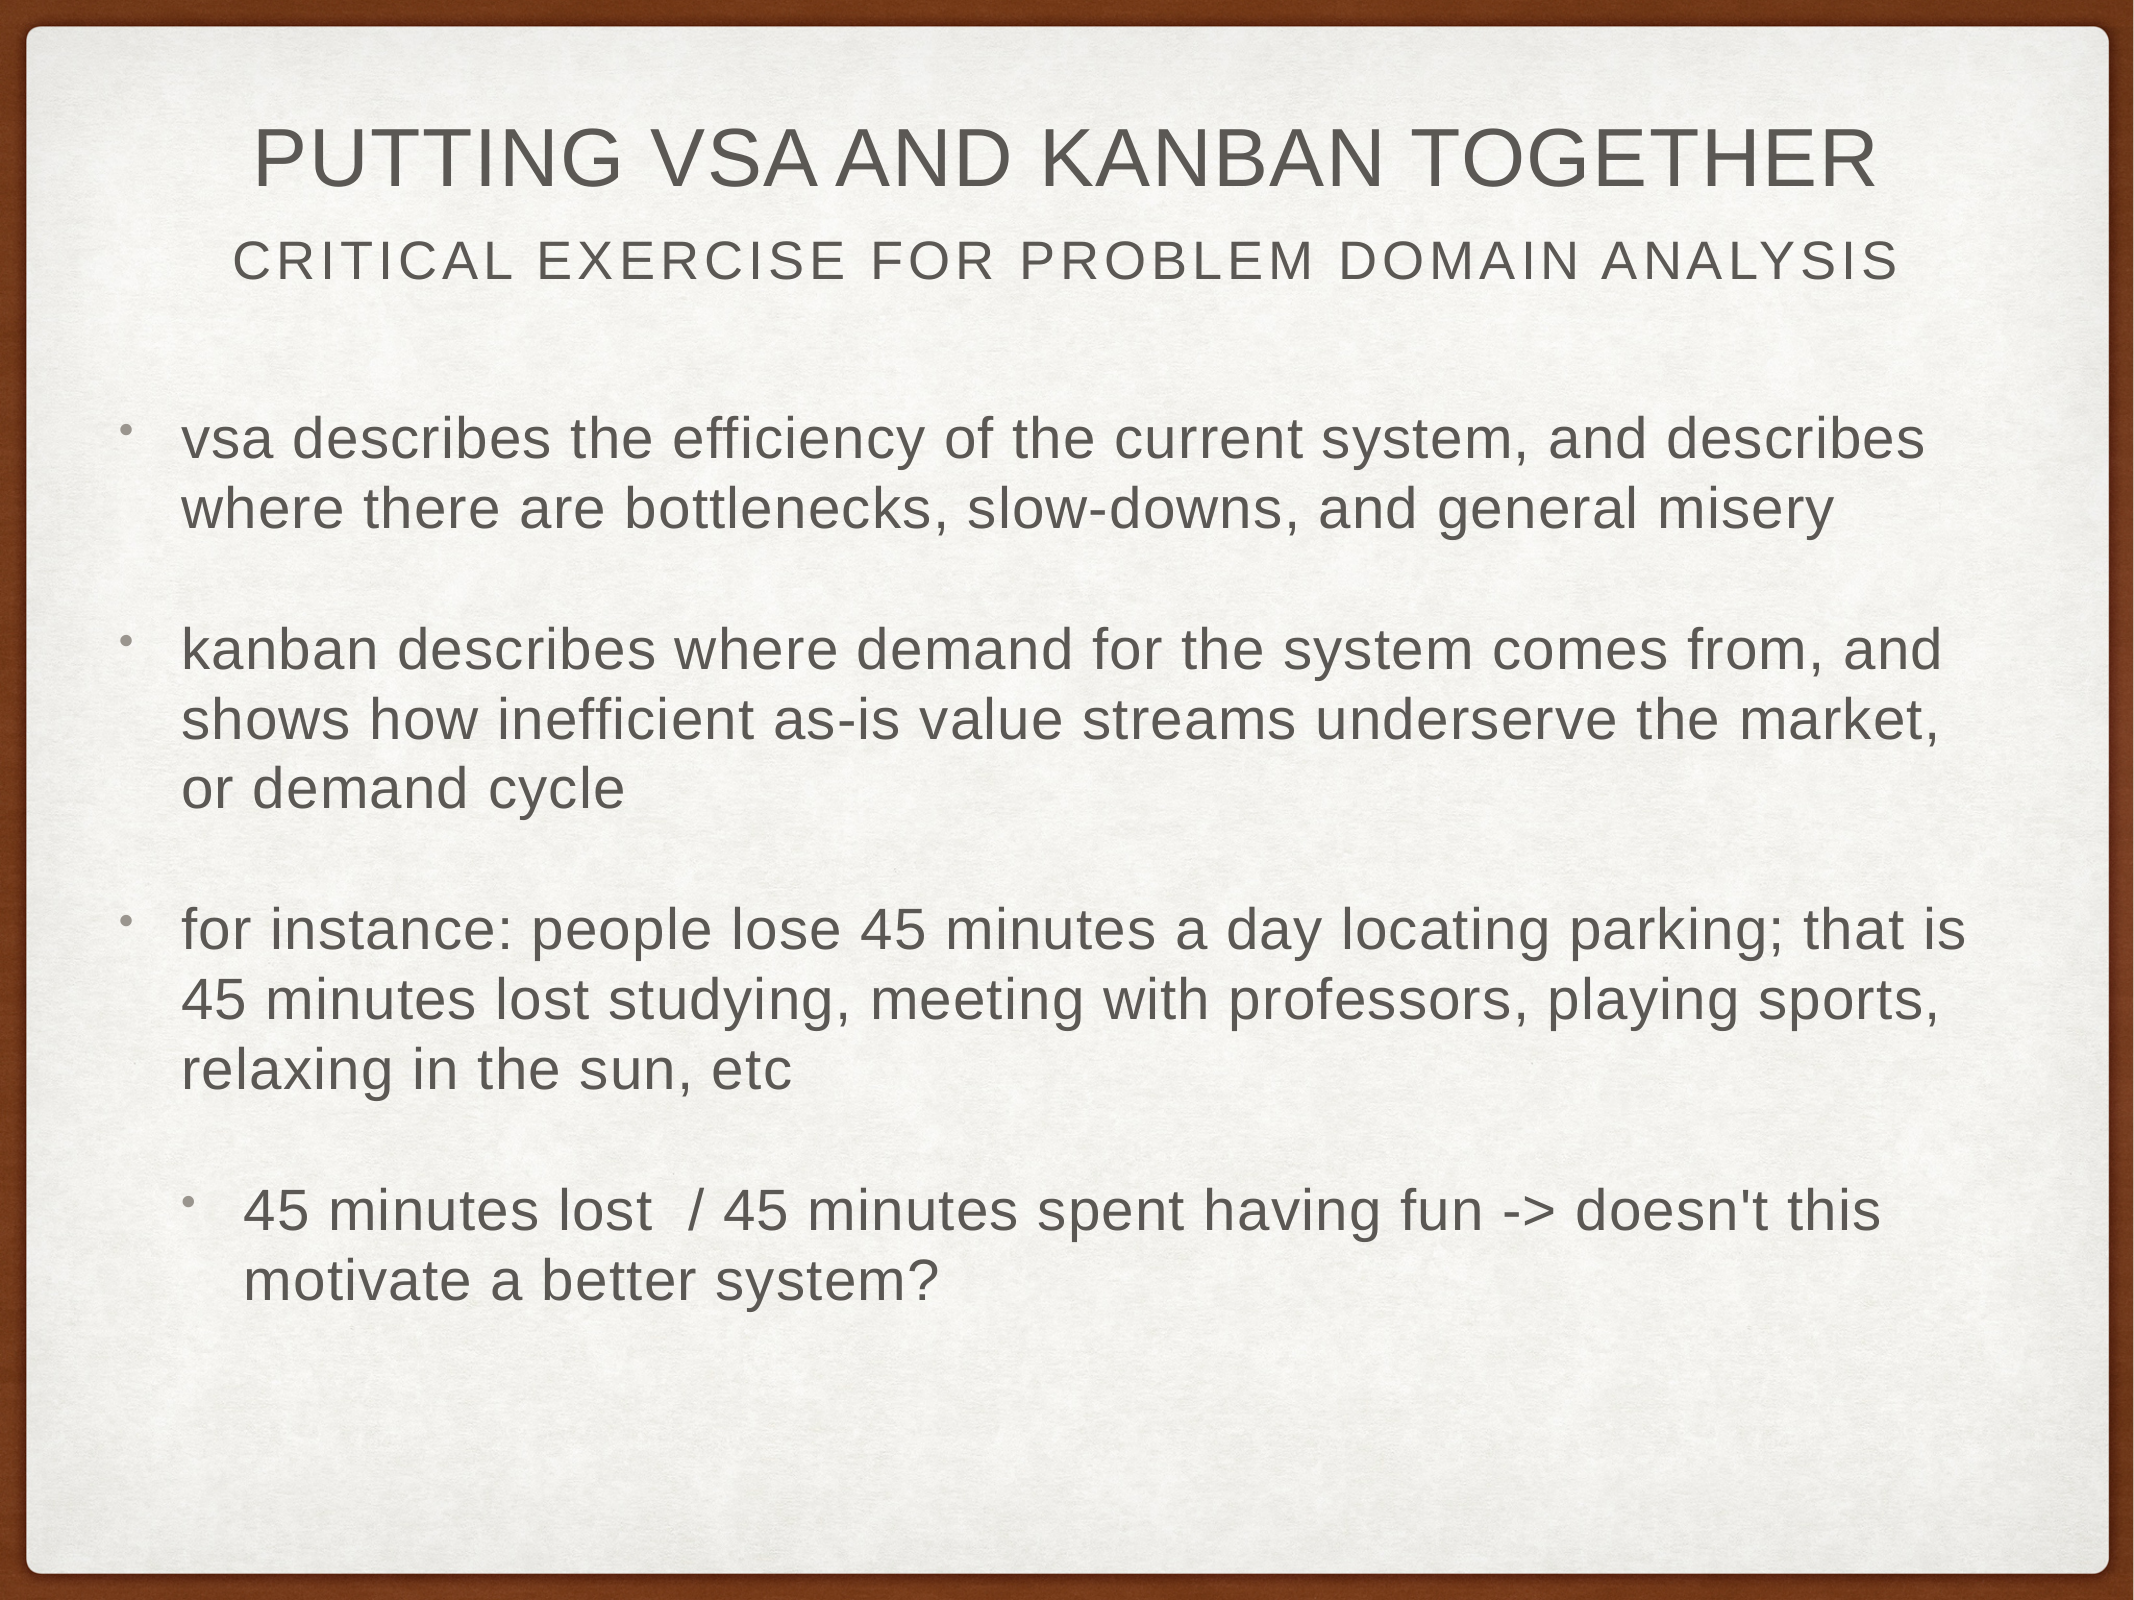

# putting vsa and kanban together
critical exercise for problem domain analysis
vsa describes the efficiency of the current system, and describes where there are bottlenecks, slow-downs, and general misery
kanban describes where demand for the system comes from, and shows how inefficient as-is value streams underserve the market, or demand cycle
for instance: people lose 45 minutes a day locating parking; that is 45 minutes lost studying, meeting with professors, playing sports, relaxing in the sun, etc
45 minutes lost  / 45 minutes spent having fun -> doesn't this motivate a better system?